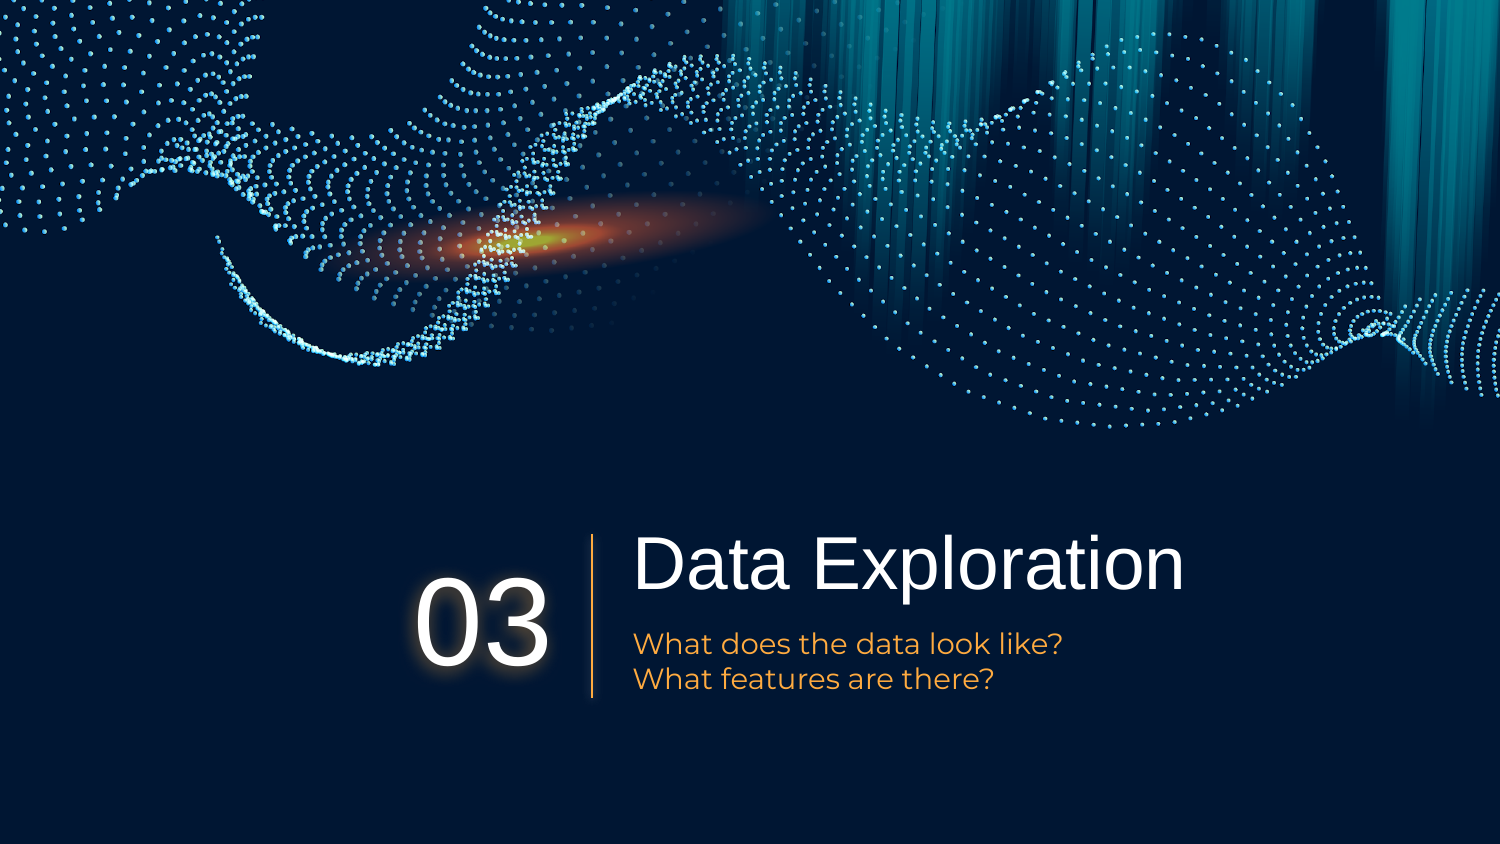

# Data Exploration
03
What does the data look like?
What features are there?